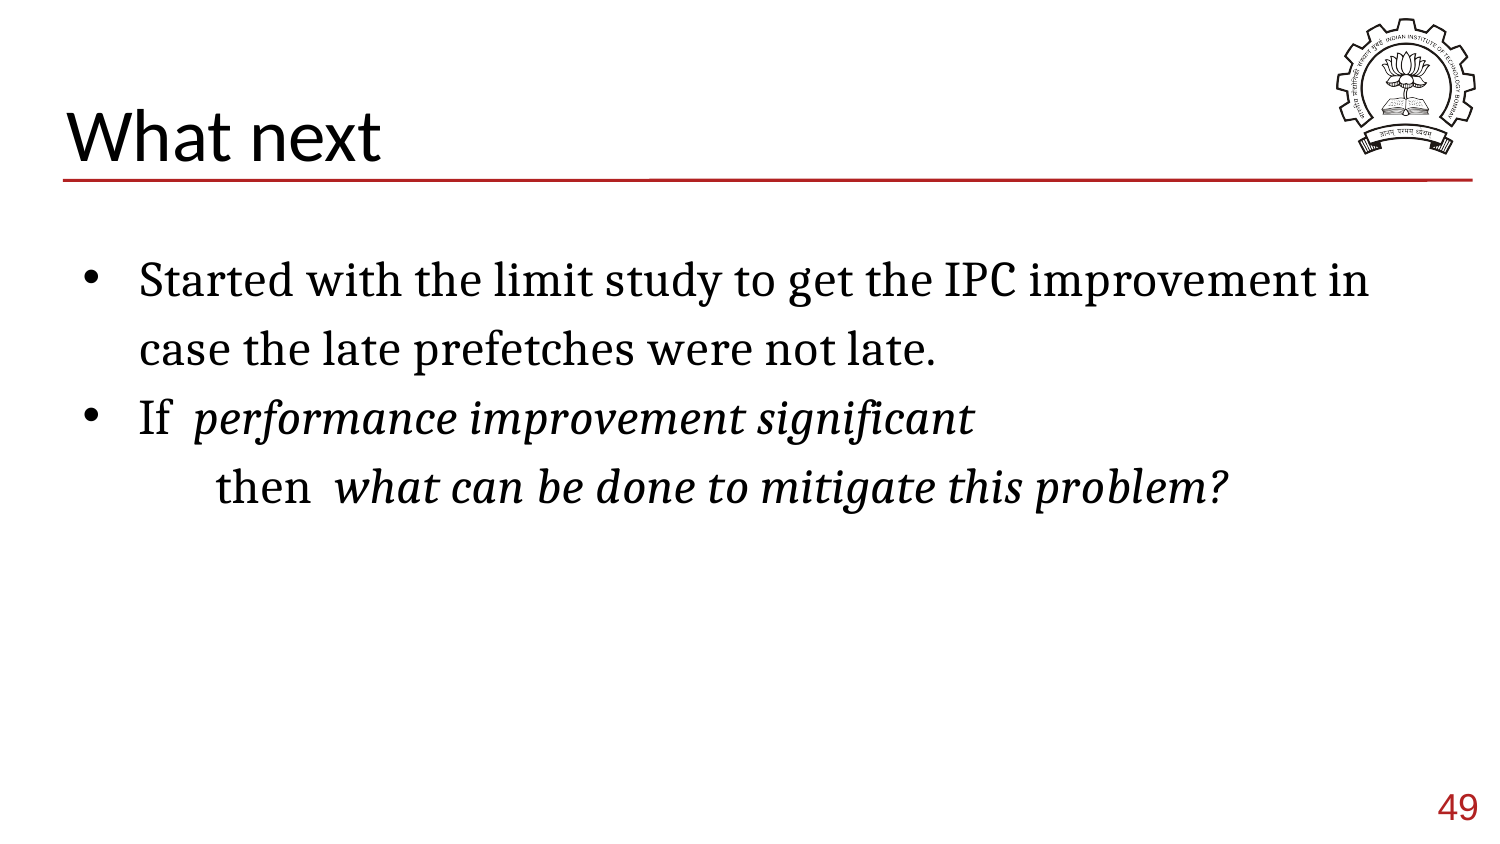

# What next
Started with the limit study to get the IPC improvement in case the late prefetches were not late.
If  performance improvement significant
            then  what can be done to mitigate this problem?

49